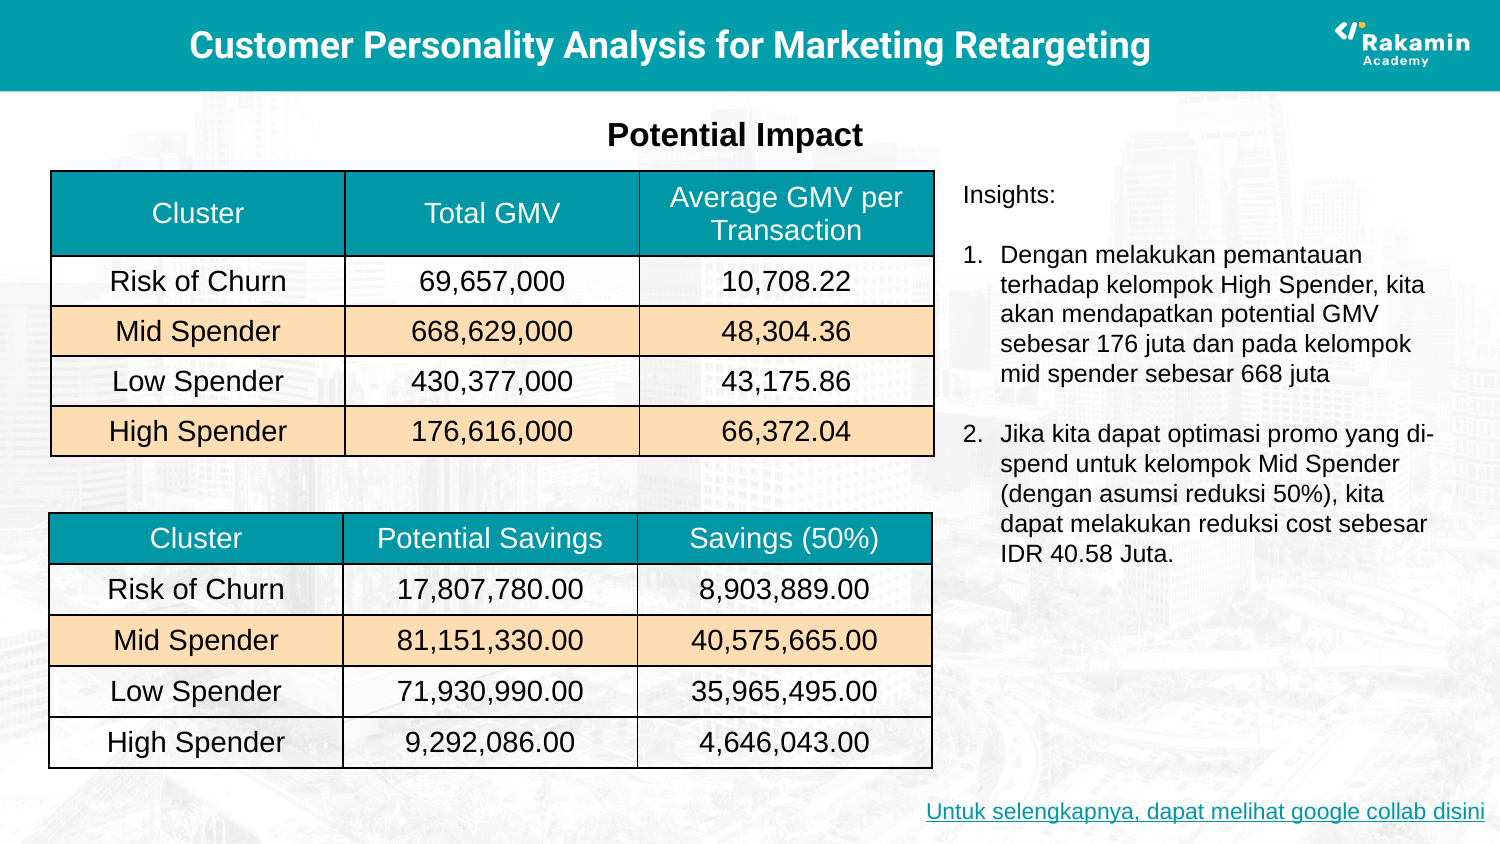

# Customer Personality Analysis for Marketing Retargeting
Potential Impact
| Cluster | Total GMV | Average GMV per Transaction |
| --- | --- | --- |
| Risk of Churn | 69,657,000 | 10,708.22 |
| Mid Spender | 668,629,000 | 48,304.36 |
| Low Spender | 430,377,000 | 43,175.86 |
| High Spender | 176,616,000 | 66,372.04 |
Insights:

Dengan melakukan pemantauan terhadap kelompok High Spender, kita akan mendapatkan potential GMV sebesar 176 juta dan pada kelompok mid spender sebesar 668 juta

Jika kita dapat optimasi promo yang di-spend untuk kelompok Mid Spender (dengan asumsi reduksi 50%), kita dapat melakukan reduksi cost sebesar IDR 40.58 Juta.

| Cluster | Potential Savings | Savings (50%) |
| --- | --- | --- |
| Risk of Churn | 17,807,780.00 | 8,903,889.00 |
| Mid Spender | 81,151,330.00 | 40,575,665.00 |
| Low Spender | 71,930,990.00 | 35,965,495.00 |
| High Spender | 9,292,086.00 | 4,646,043.00 |
Untuk selengkapnya, dapat melihat google collab disini